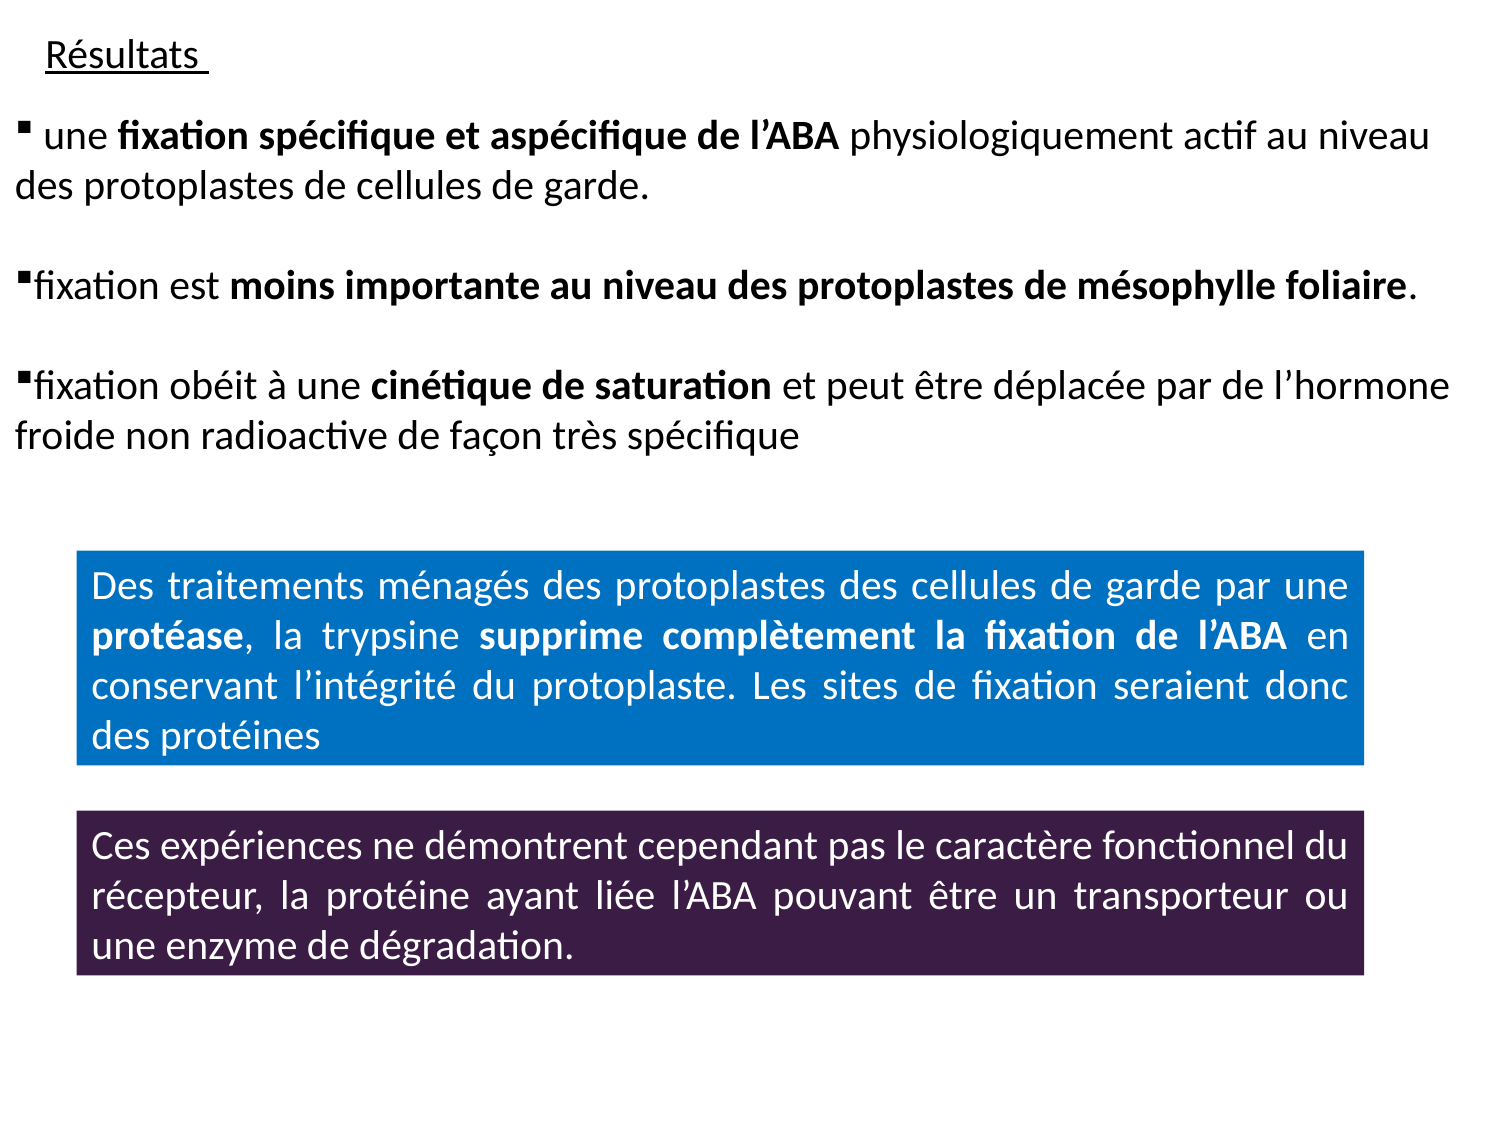

une fixation spécifique et aspécifique de l’ABA physiologiquement actif au niveau des protoplastes de cellules de garde.

fixation est moins importante au niveau des protoplastes de mésophylle foliaire.

fixation obéit à une cinétique de saturation et peut être déplacée par de l’hormone froide non radioactive de façon très spécifique
Résultats
Des traitements ménagés des protoplastes des cellules de garde par une protéase, la trypsine supprime complètement la fixation de l’ABA en conservant l’intégrité du protoplaste. Les sites de fixation seraient donc des protéines
Ces expériences ne démontrent cependant pas le caractère fonctionnel du récepteur, la protéine ayant liée l’ABA pouvant être un transporteur ou une enzyme de dégradation.